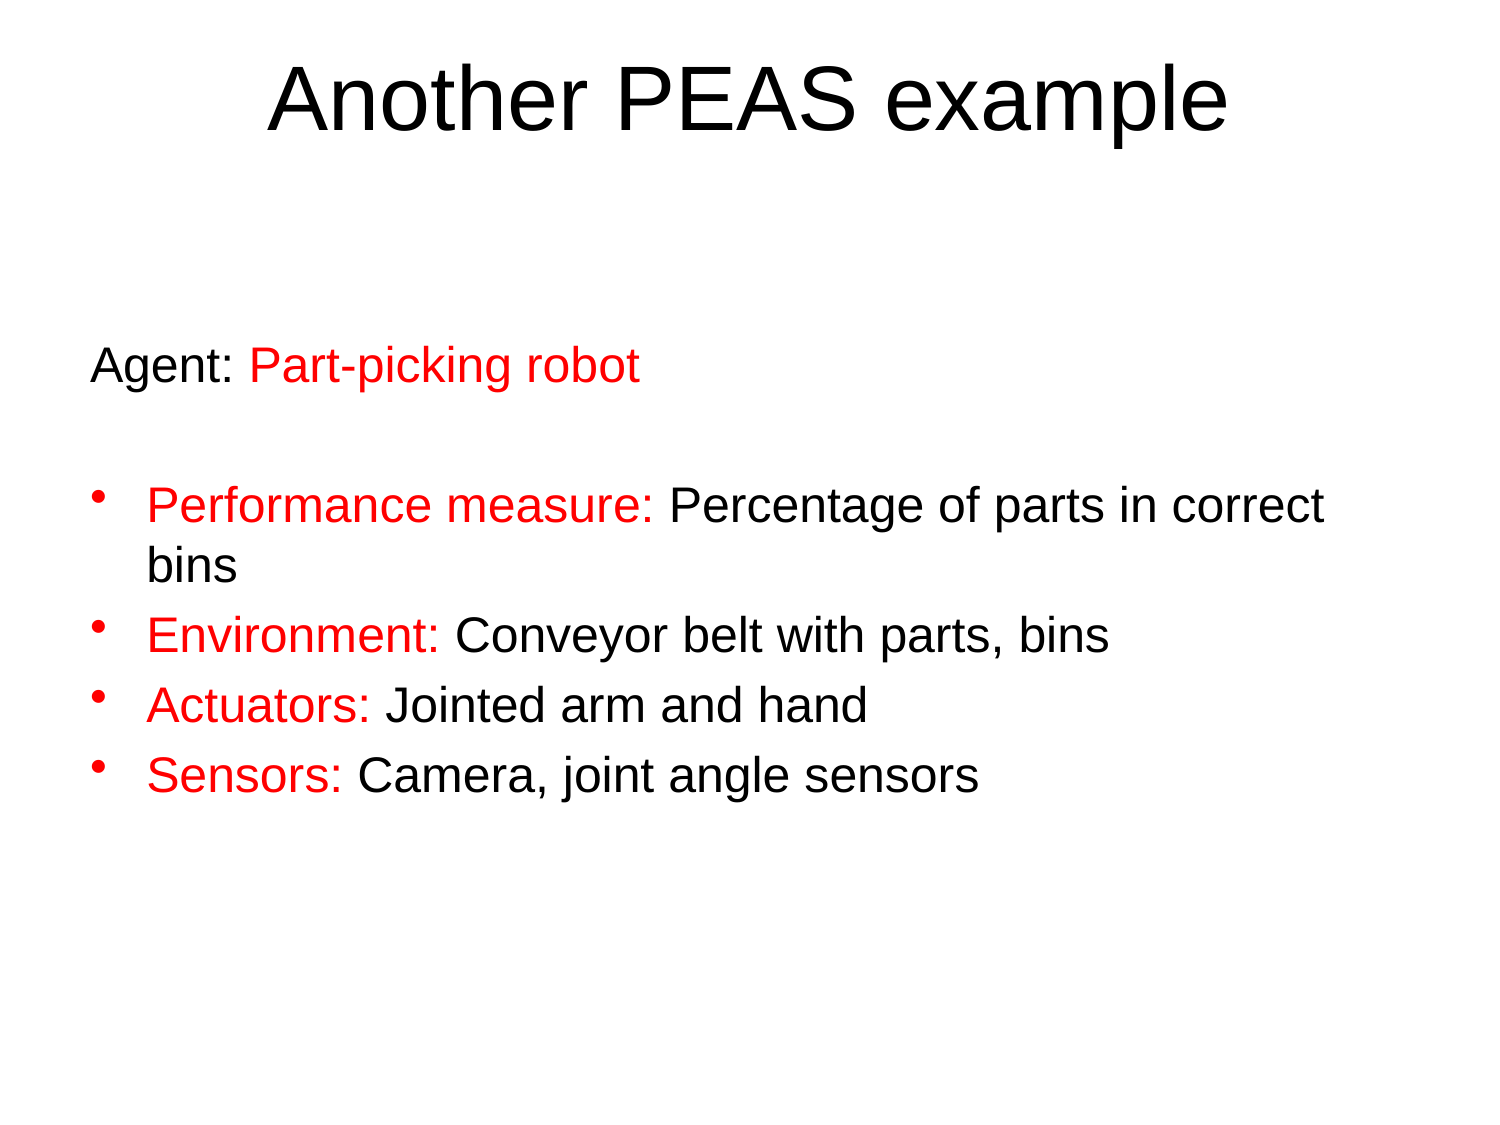

# Another PEAS example
Agent: Part-picking robot

Performance measure: Percentage of parts in correct bins
Environment: Conveyor belt with parts, bins
Actuators: Jointed arm and hand
Sensors: Camera, joint angle sensors